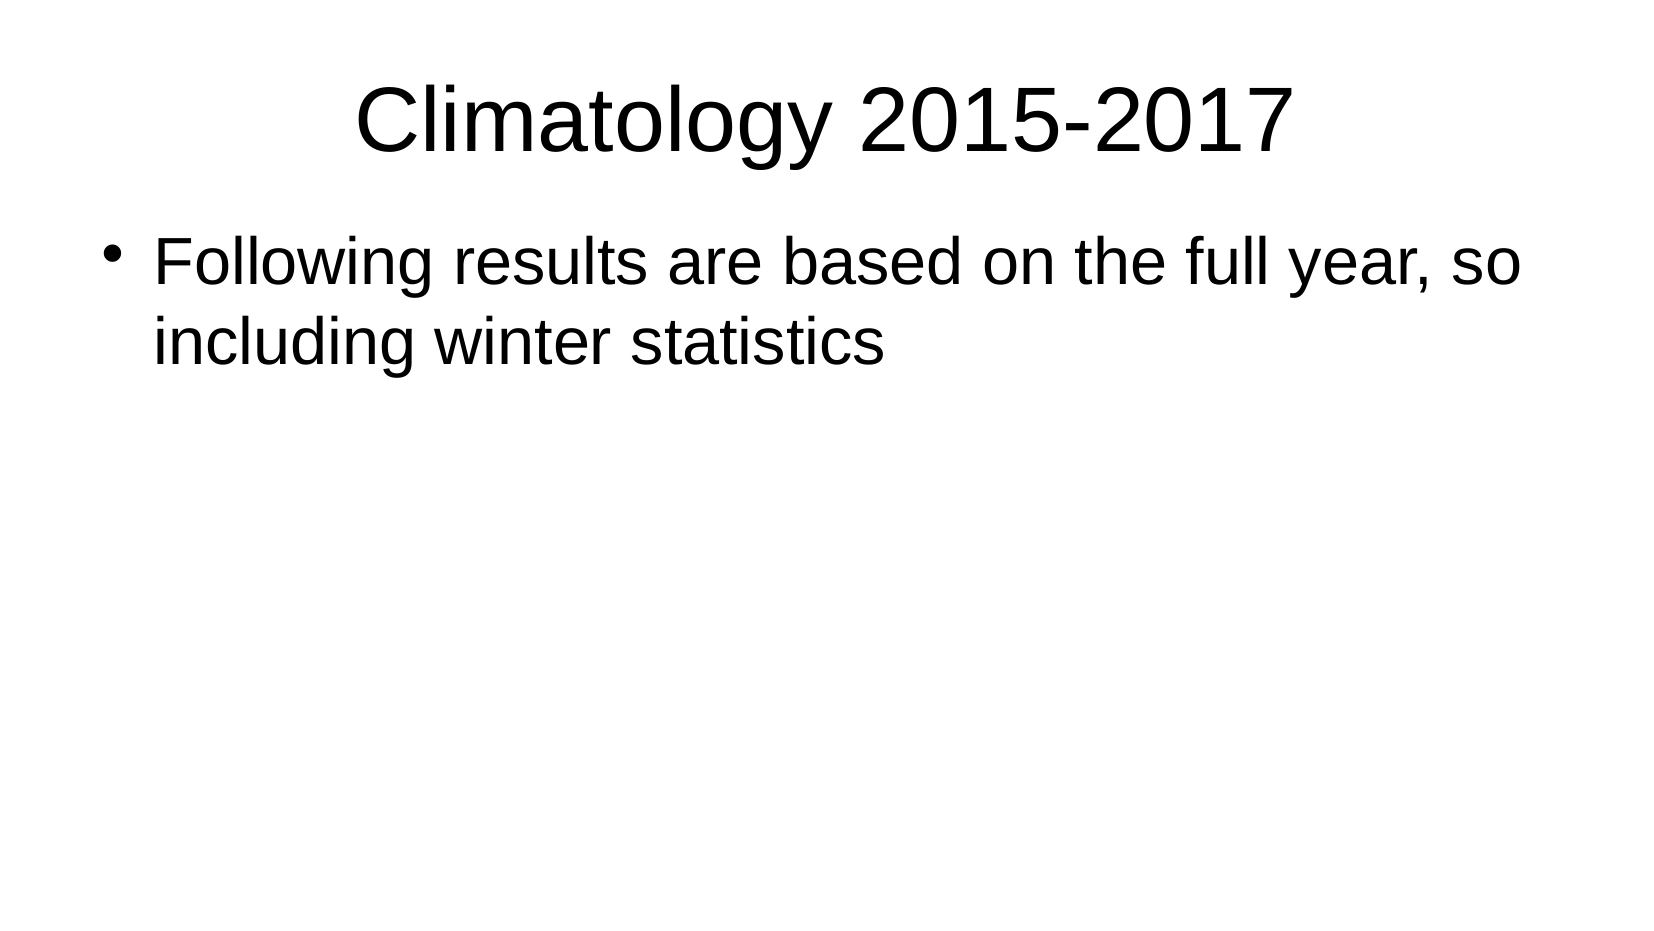

Climatology 2015-2017
Following results are based on the full year, so including winter statistics